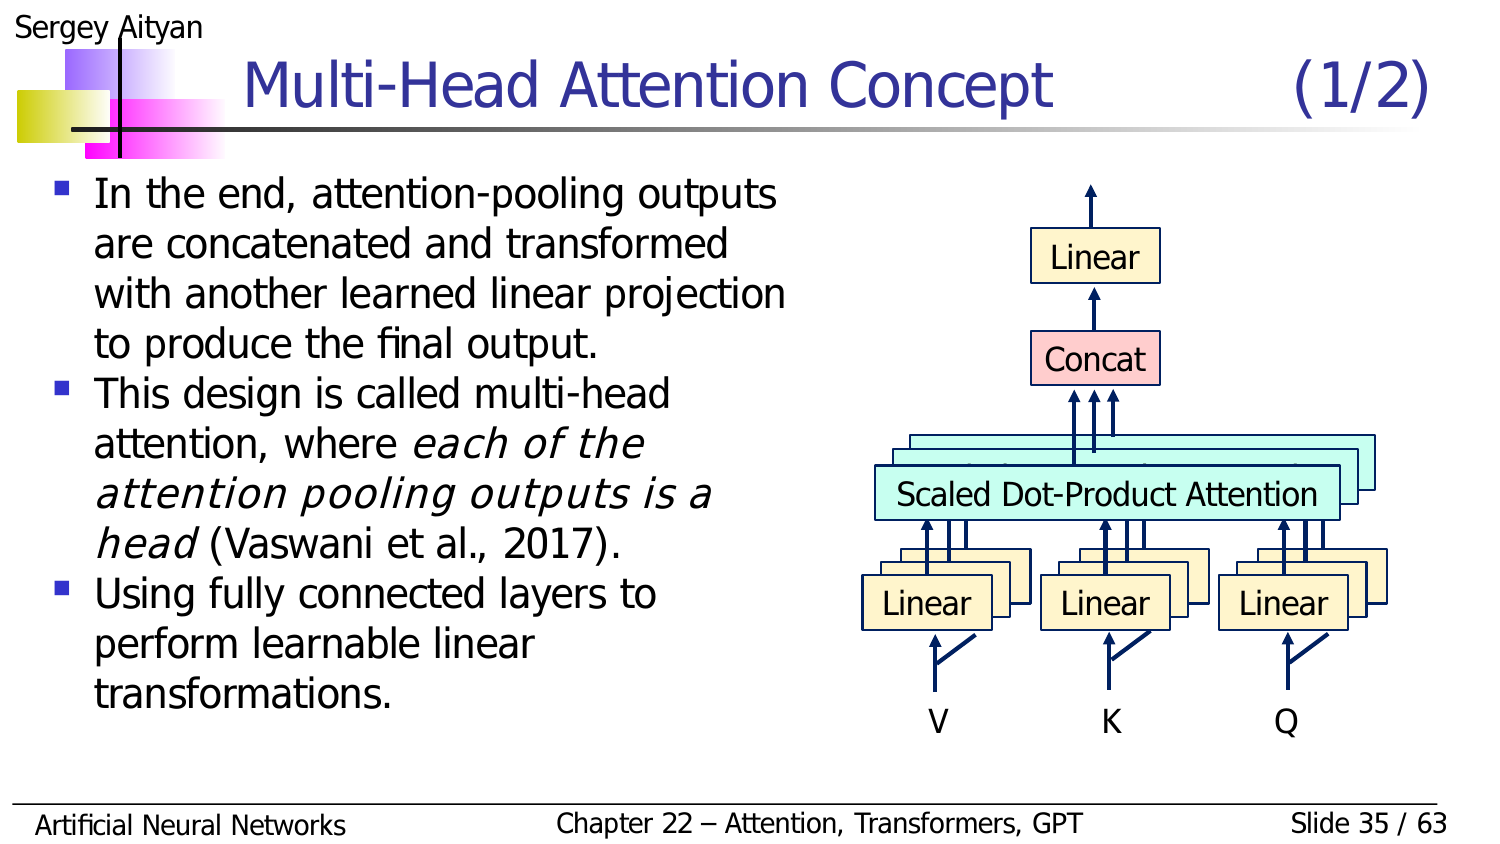

# Multi-Head Attention Concept		(1/2)
In the end, attention-pooling outputs are concatenated and transformed with another learned linear projection to produce the final output.
This design is called multi-head attention, where each of the attention pooling outputs is a head (Vaswani et al., 2017).
Using fully connected layers to perform learnable linear transformations.
Linear
Concat
Scaled Dot-Product Attention
Scaled Dot-Product Attention
Scaled Dot-Product Attention
Linear
Linear
Linear
Linear
Linear
Linear
Linear
Linear
Linear
V               K               Q